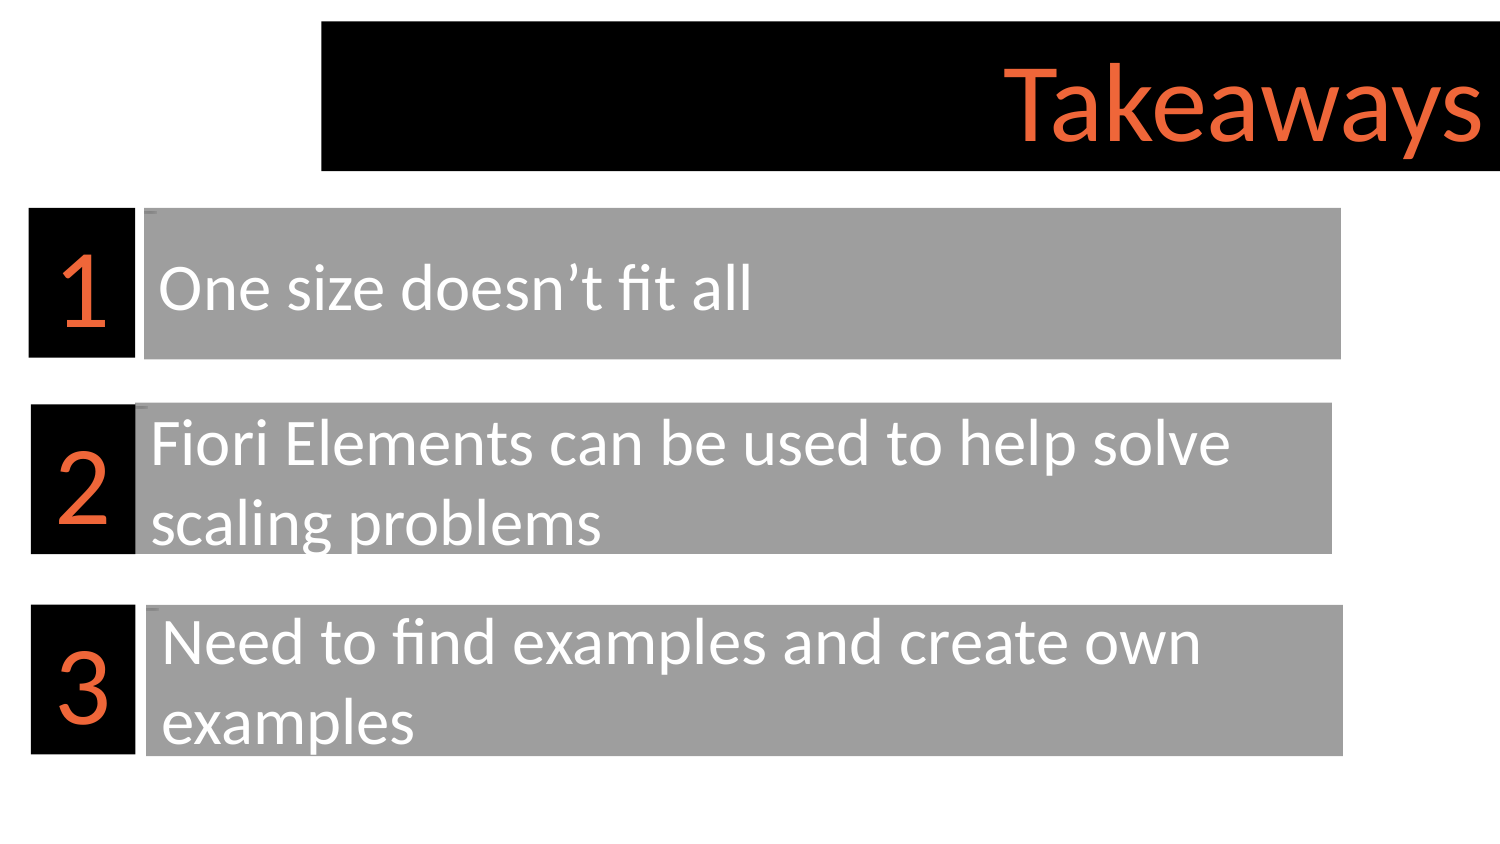

Takeaways

1
One size doesn’t fit all
Need to get access to working

Fiori Elements can be used to help solve scaling problems
2
Need to find examples and create own examples
3